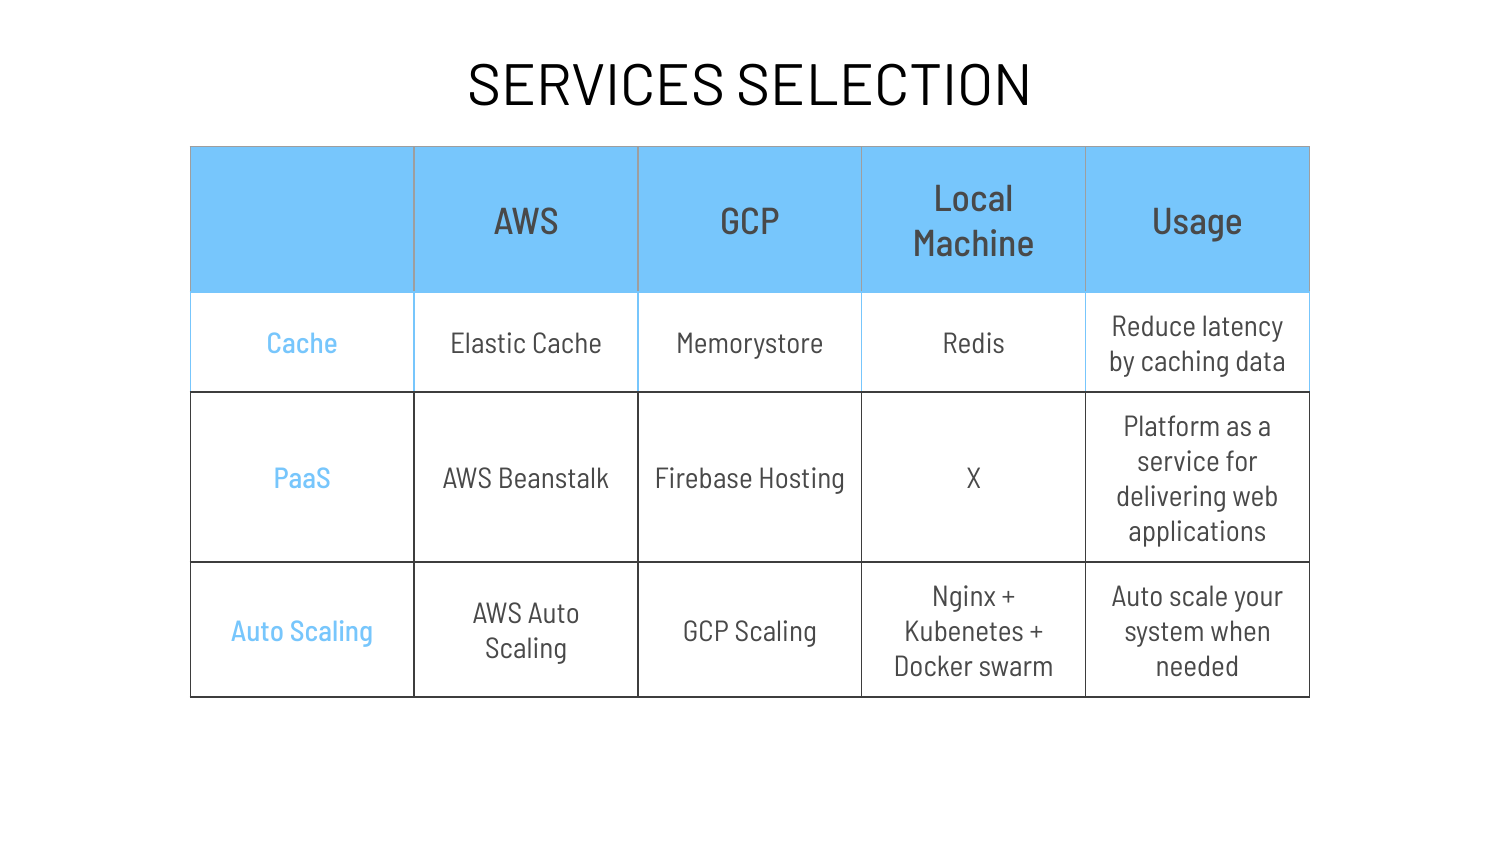

SERVICES SELECTION
|  | AWS | GCP | Local Machine | Usage |
| --- | --- | --- | --- | --- |
| Cache | Elastic Cache | Memorystore | Redis | Reduce latency by caching data |
| PaaS | AWS Beanstalk | Firebase Hosting | X | Platform as a service for delivering web applications |
| Auto Scaling | AWS Auto Scaling | GCP Scaling | Nginx + Kubenetes + Docker swarm | Auto scale your system when needed |